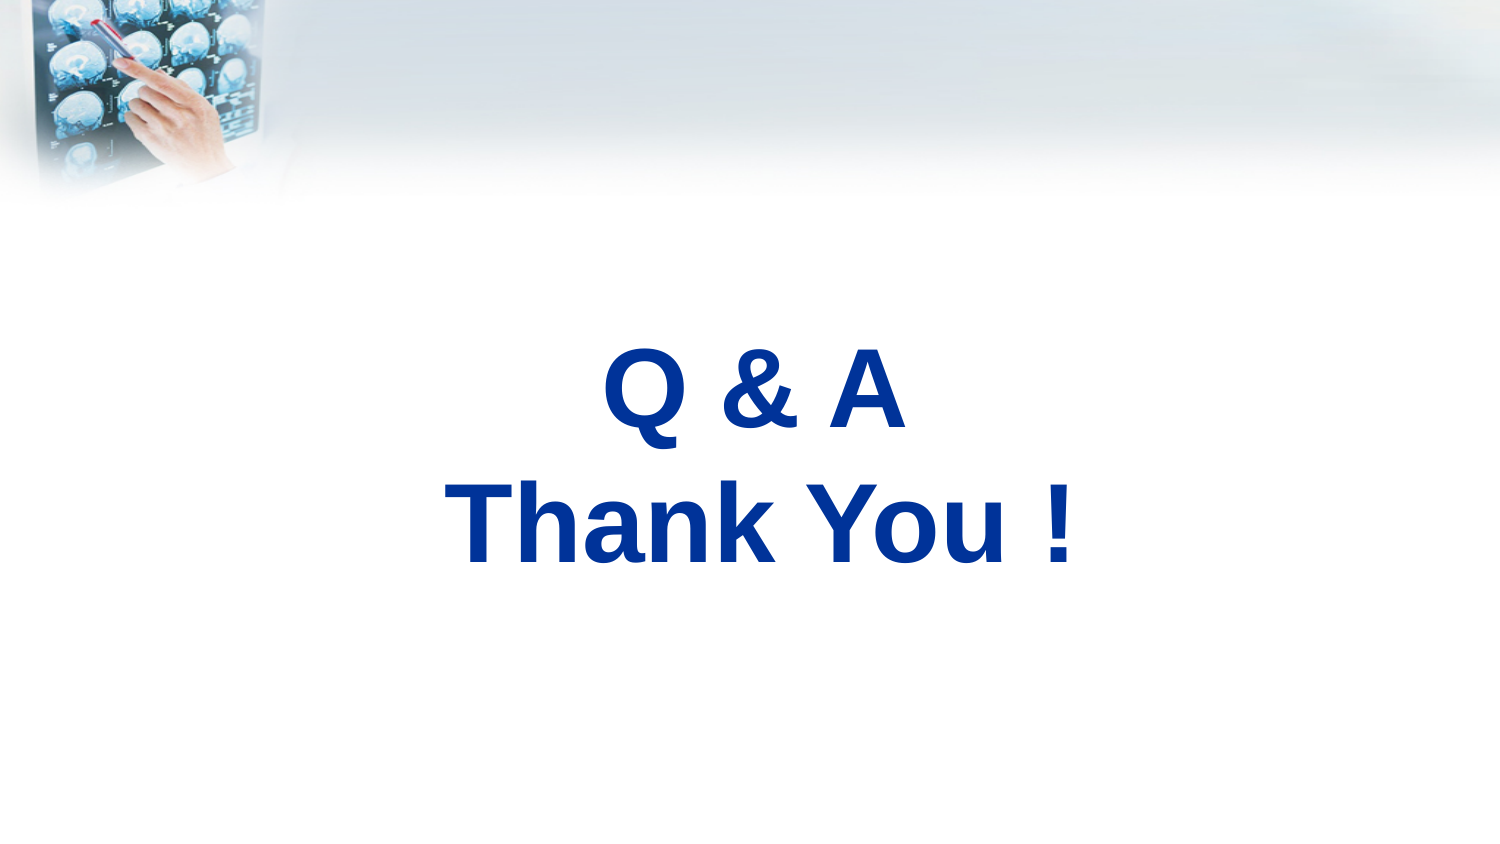

# Q & A Thank You !